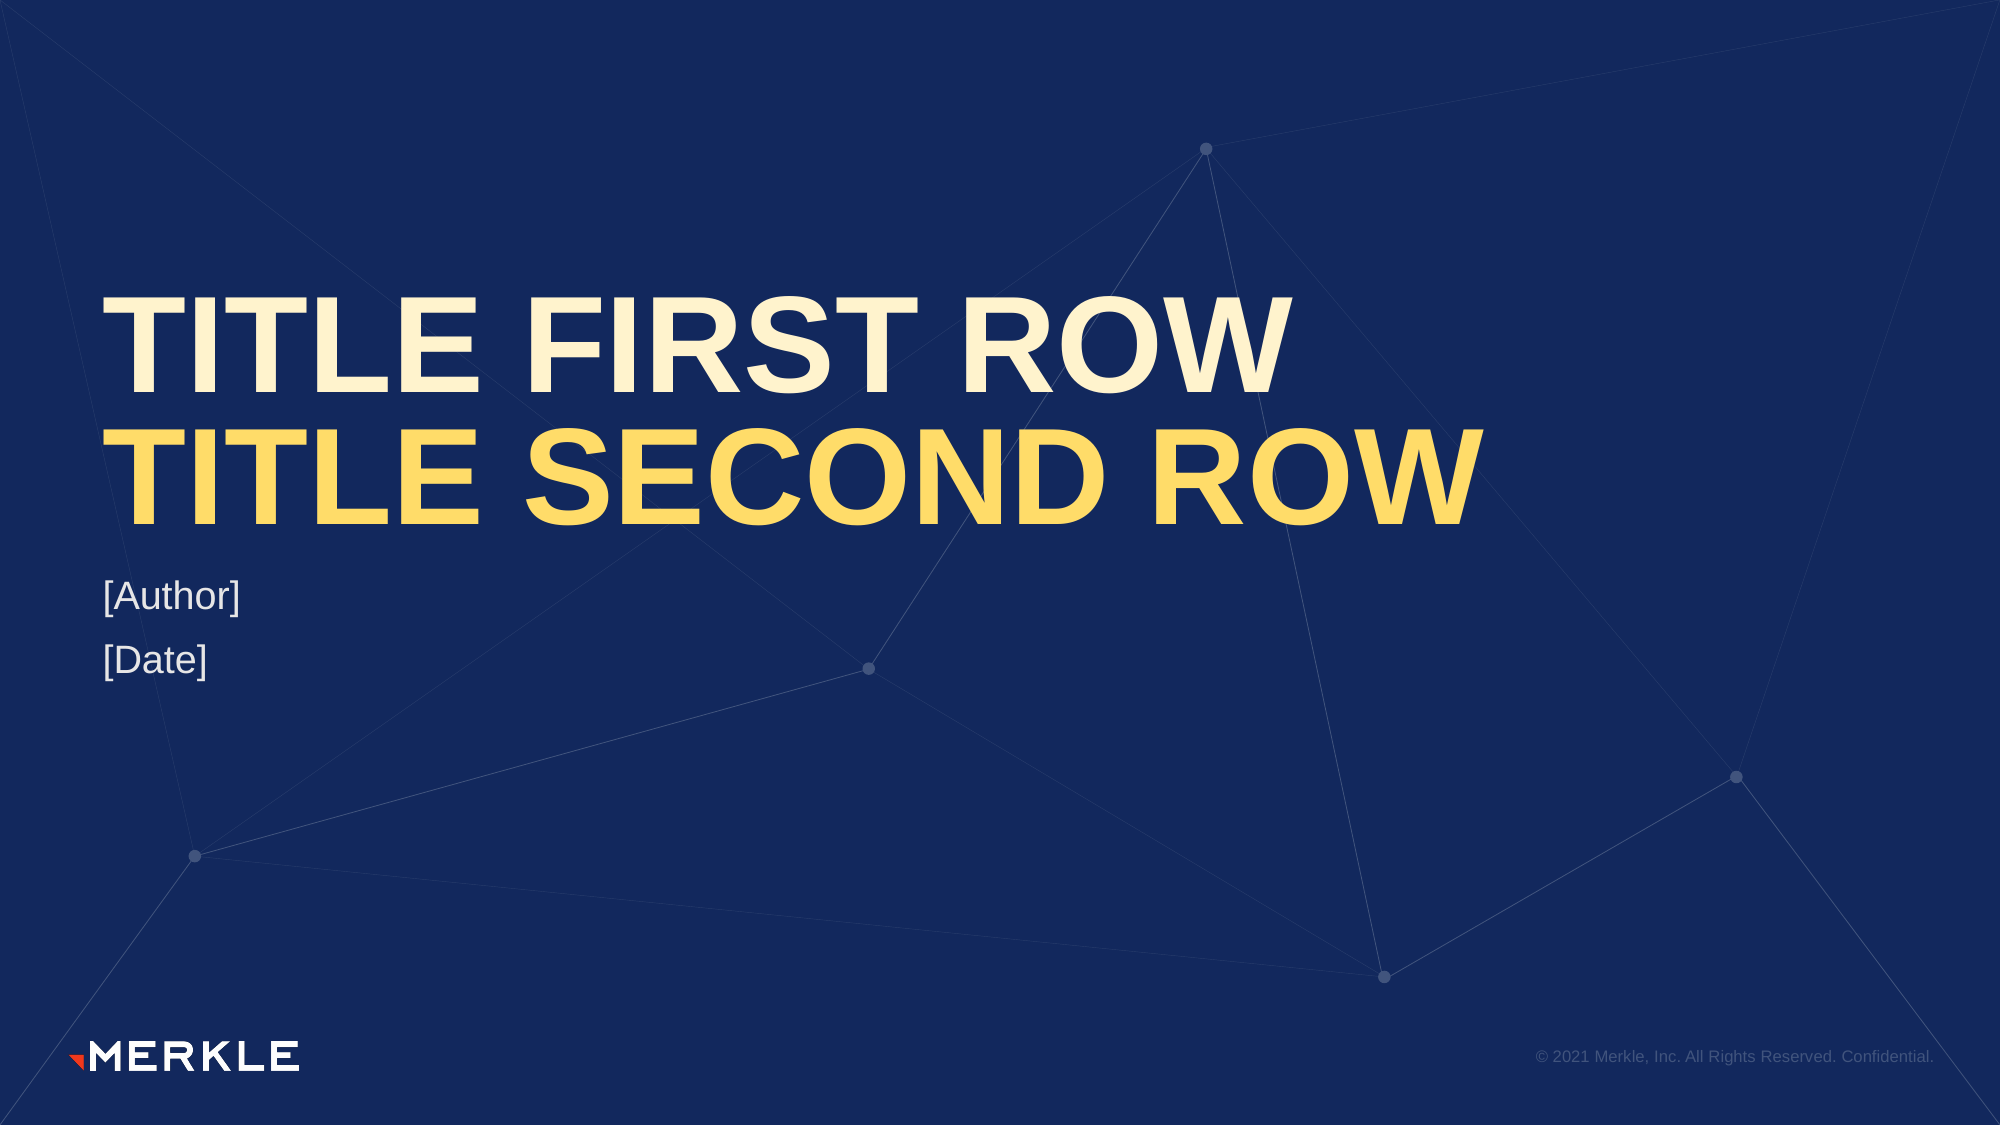

# TITLE FIRST ROW TITLE SECOND ROW
[Author]
[Date]